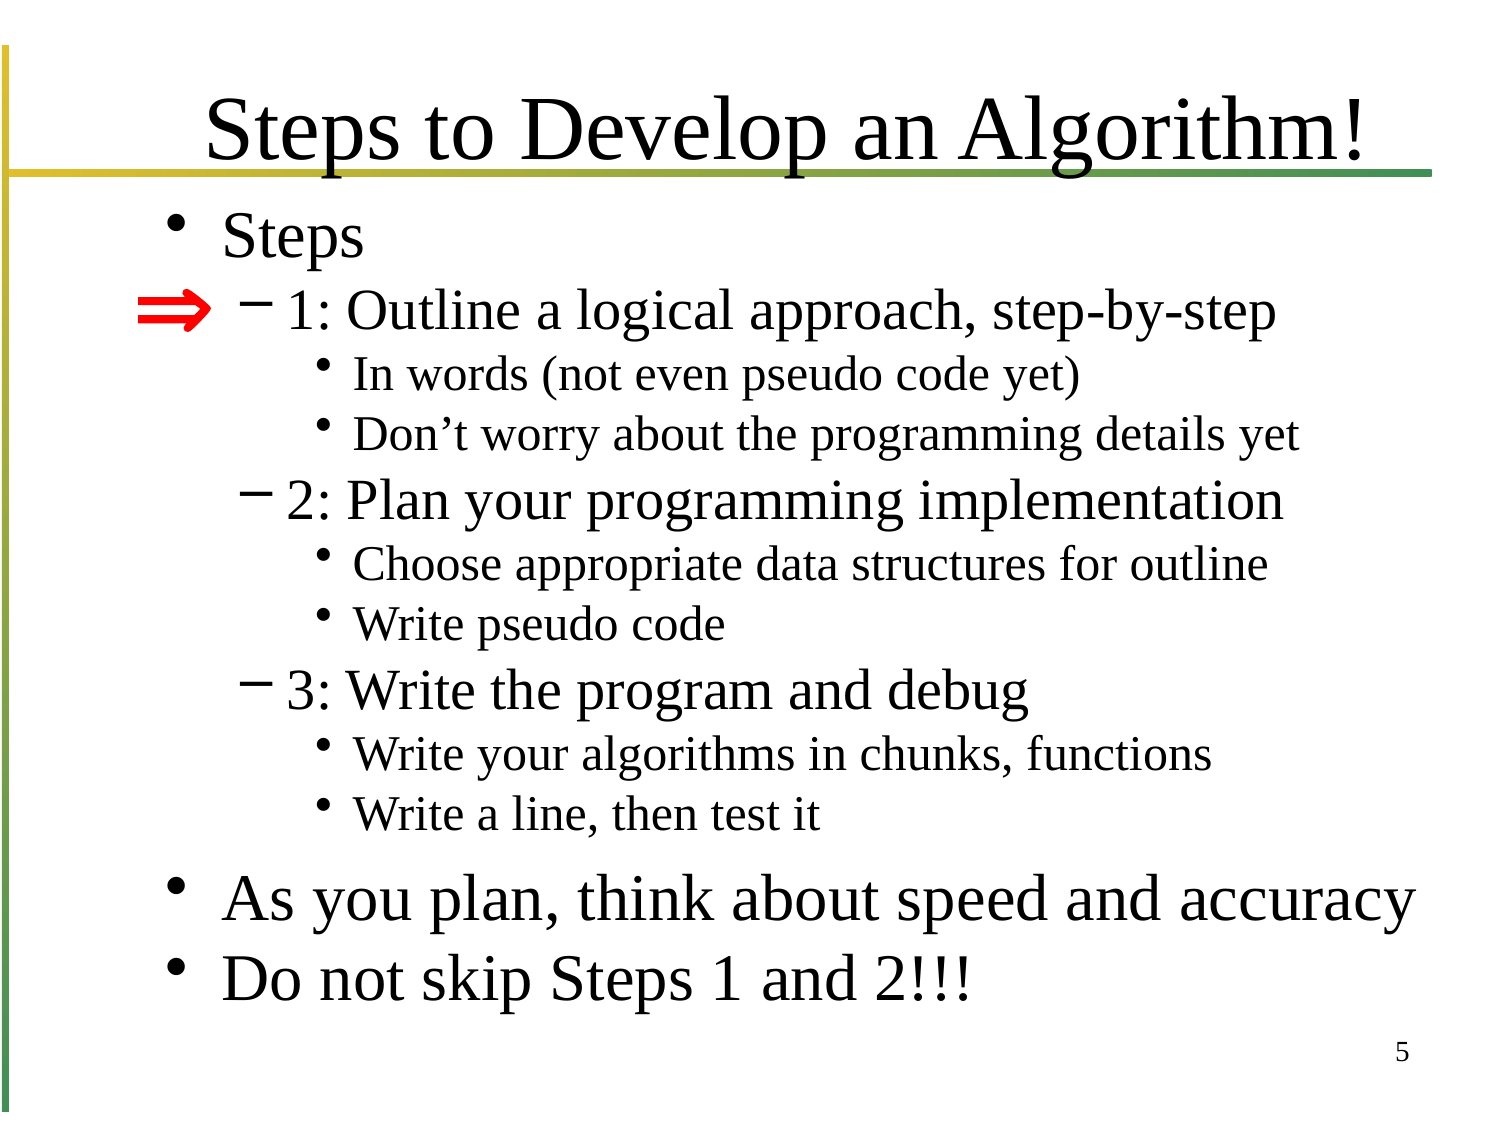

# Steps to Develop an Algorithm!
Steps
1: Outline a logical approach, step-by-step
In words (not even pseudo code yet)
Don’t worry about the programming details yet
2: Plan your programming implementation
Choose appropriate data structures for outline
Write pseudo code
3: Write the program and debug
Write your algorithms in chunks, functions
Write a line, then test it
As you plan, think about speed and accuracy
Do not skip Steps 1 and 2!!!
⇒
5